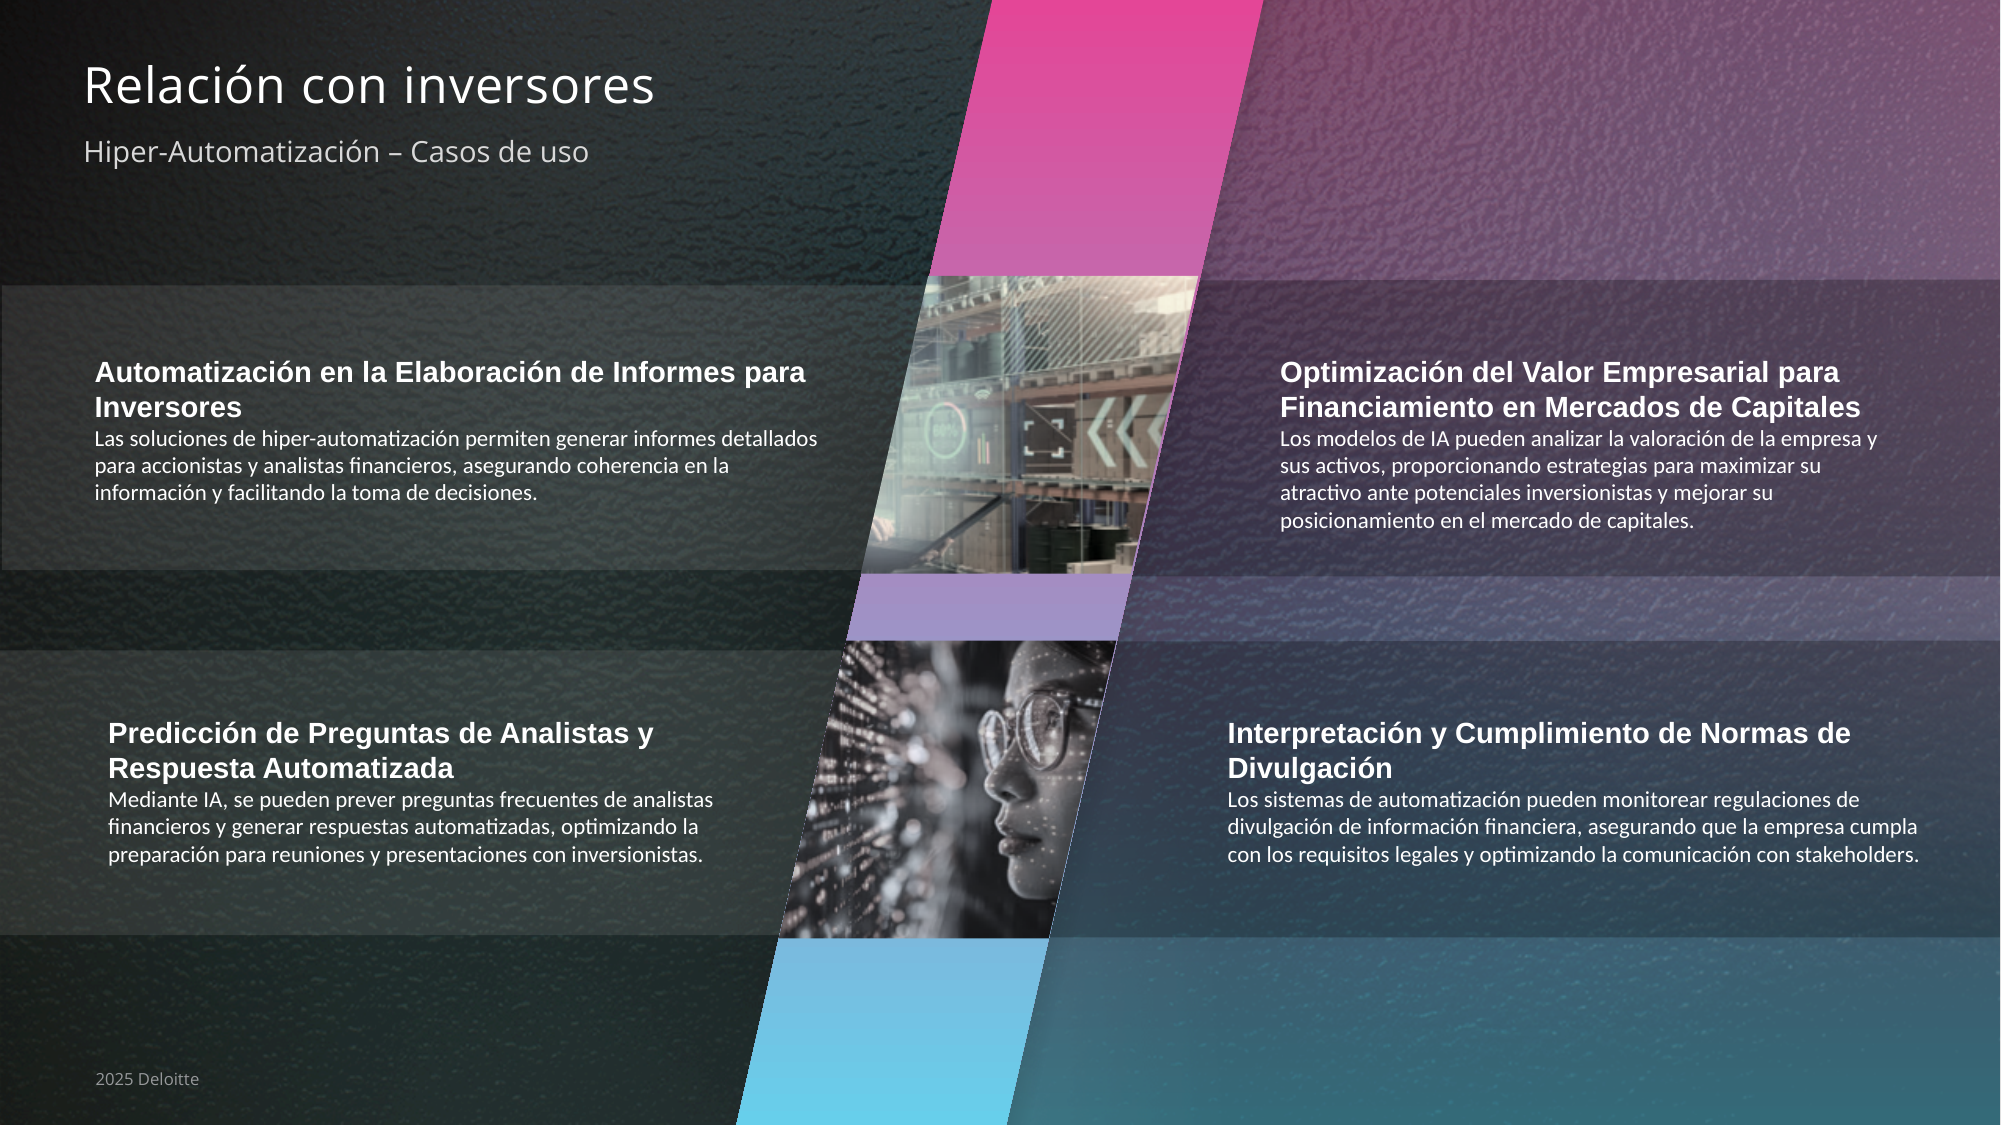

| Relación con inversores Hiper-Automatización – Casos de uso |
| --- |

Optimización del Valor Empresarial para Financiamiento en Mercados de Capitales
Los modelos de IA pueden analizar la valoración de la empresa y sus activos, proporcionando estrategias para maximizar su atractivo ante potenciales inversionistas y mejorar su posicionamiento en el mercado de capitales.

Automatización en la Elaboración de Informes para Inversores
Las soluciones de hiper-automatización permiten generar informes detallados para accionistas y analistas financieros, asegurando coherencia en la información y facilitando la toma de decisiones.

Predicción de Preguntas de Analistas y Respuesta Automatizada
Mediante IA, se pueden prever preguntas frecuentes de analistas financieros y generar respuestas automatizadas, optimizando la preparación para reuniones y presentaciones con inversionistas.

Interpretación y Cumplimiento de Normas de Divulgación
Los sistemas de automatización pueden monitorear regulaciones de divulgación de información financiera, asegurando que la empresa cumpla con los requisitos legales y optimizando la comunicación con stakeholders.